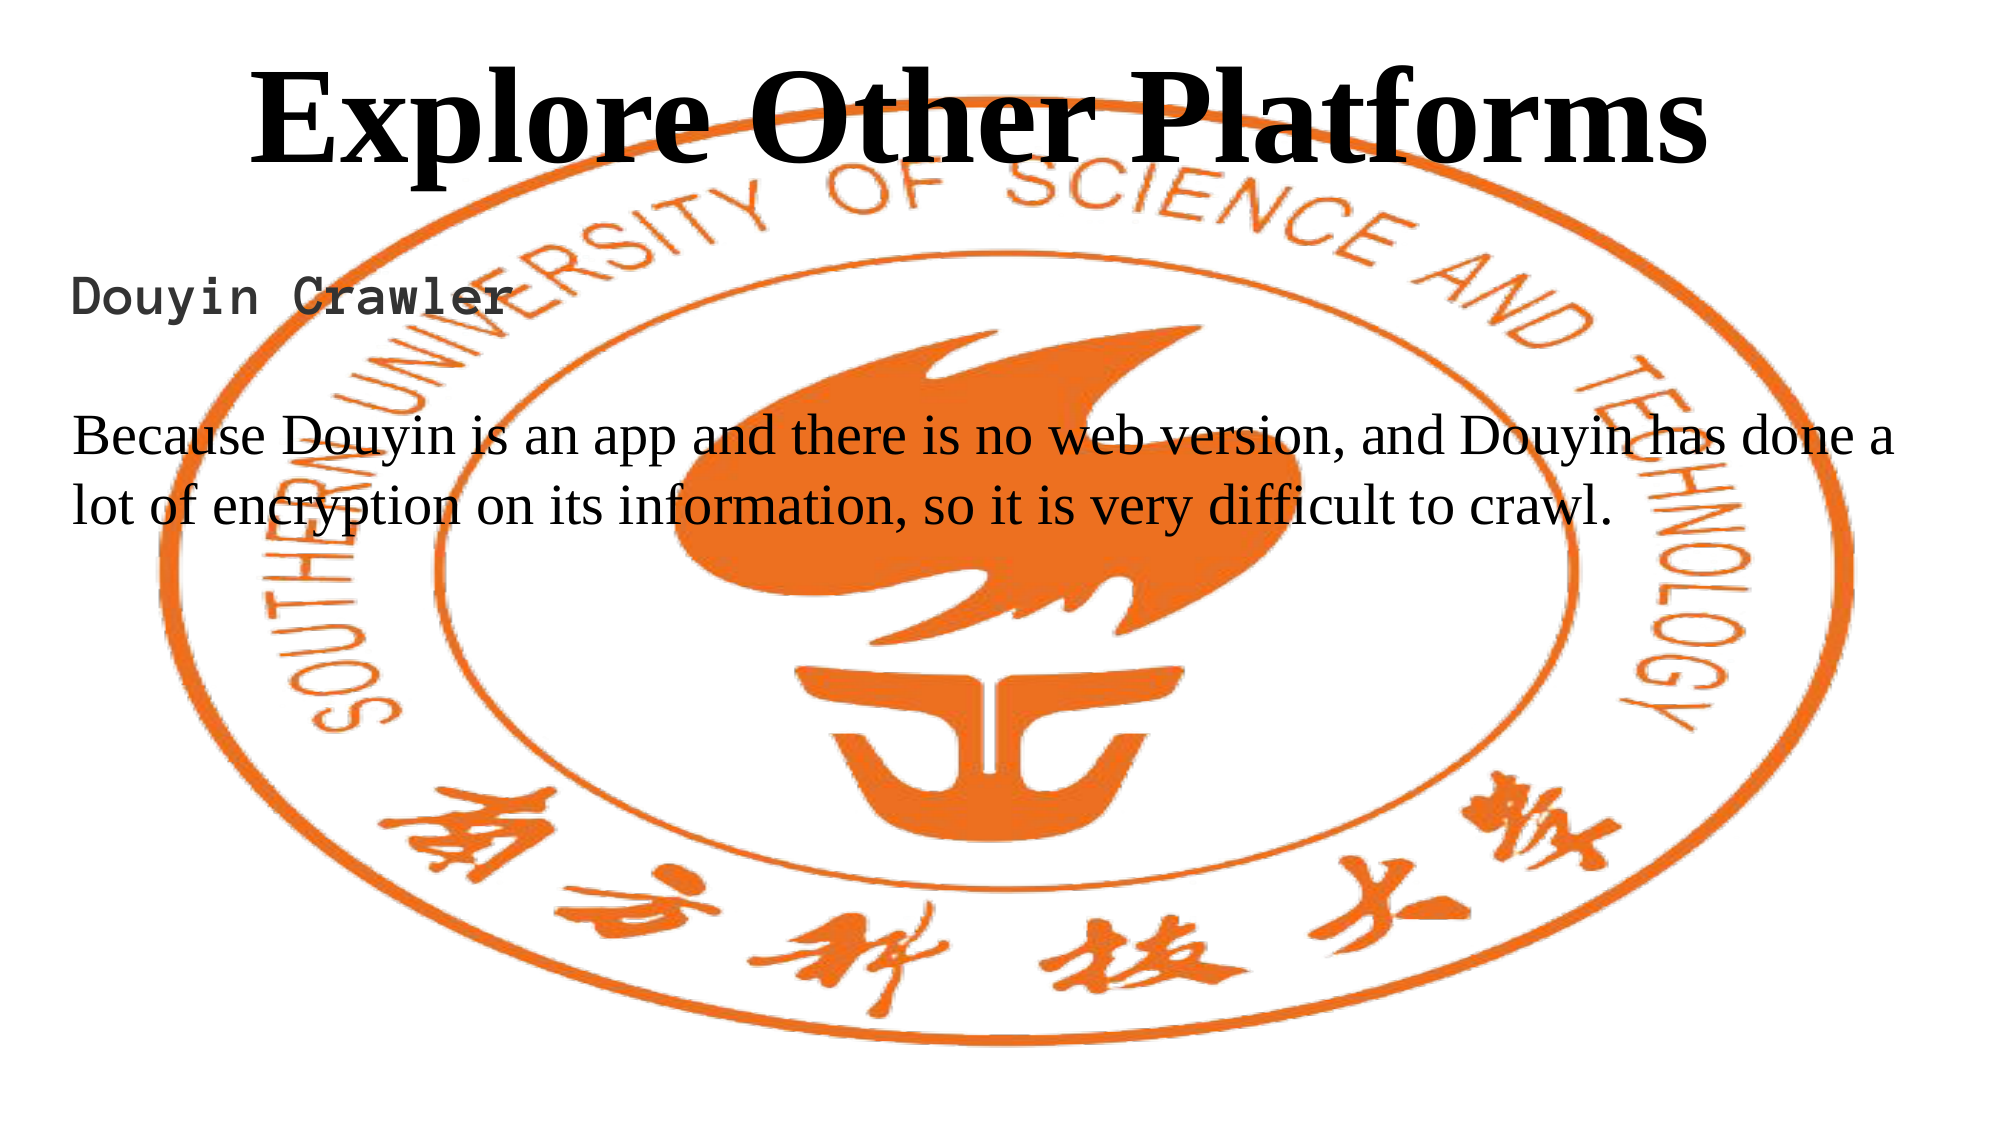

Explore Other Platforms

Douyin Crawler

Because Douyin is an app and there is no web version, and Douyin has done a lot of encryption on its information, so it is very difficult to crawl.